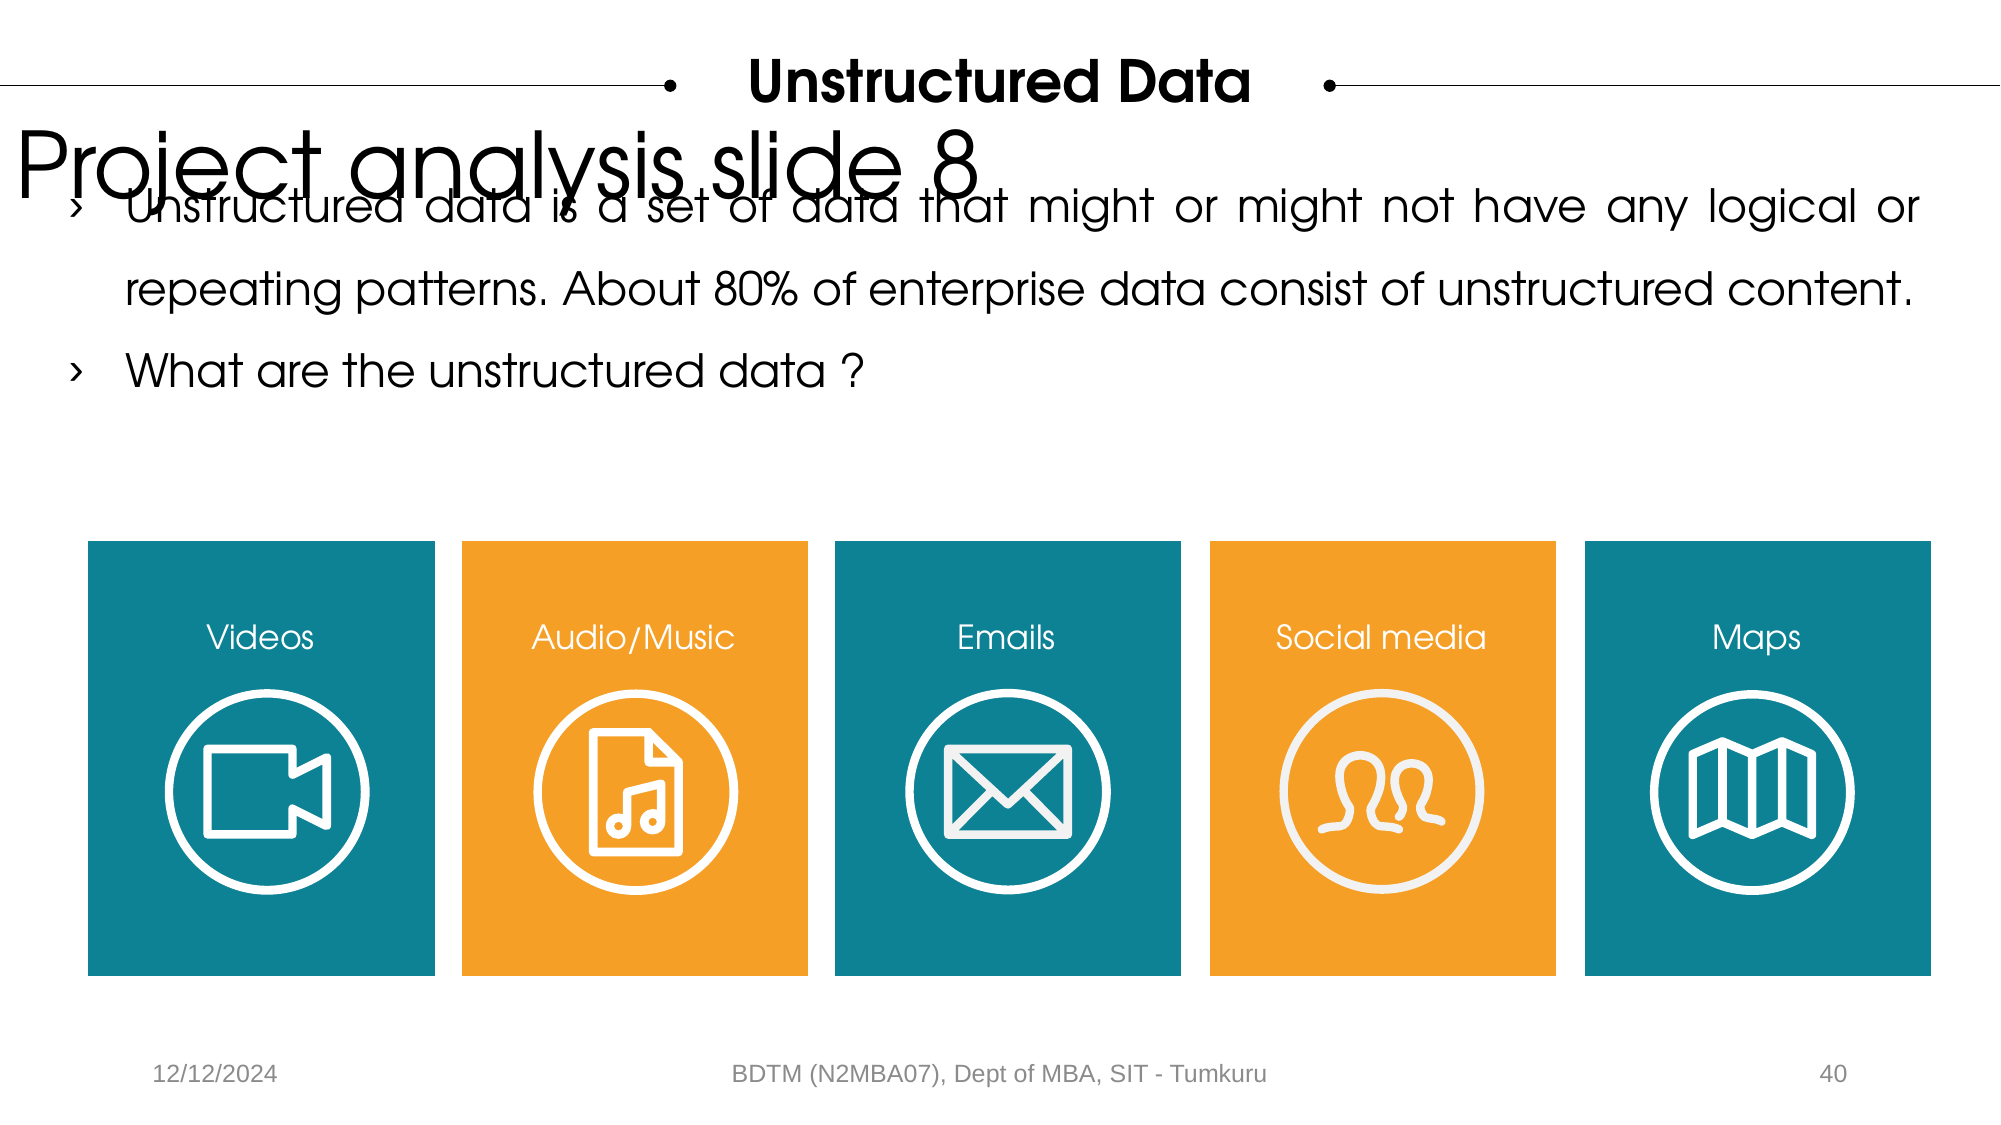

Unstructured Data
Project analysis slide 8
Unstructured data is a set of data that might or might not have any logical or repeating patterns. About 80% of enterprise data consist of unstructured content.
What are the unstructured data ?

Emails

Social media

Maps

Videos

Audio/Music

12/12/2024
BDTM (N2MBA07), Dept of MBA, SIT - Tumkuru
40